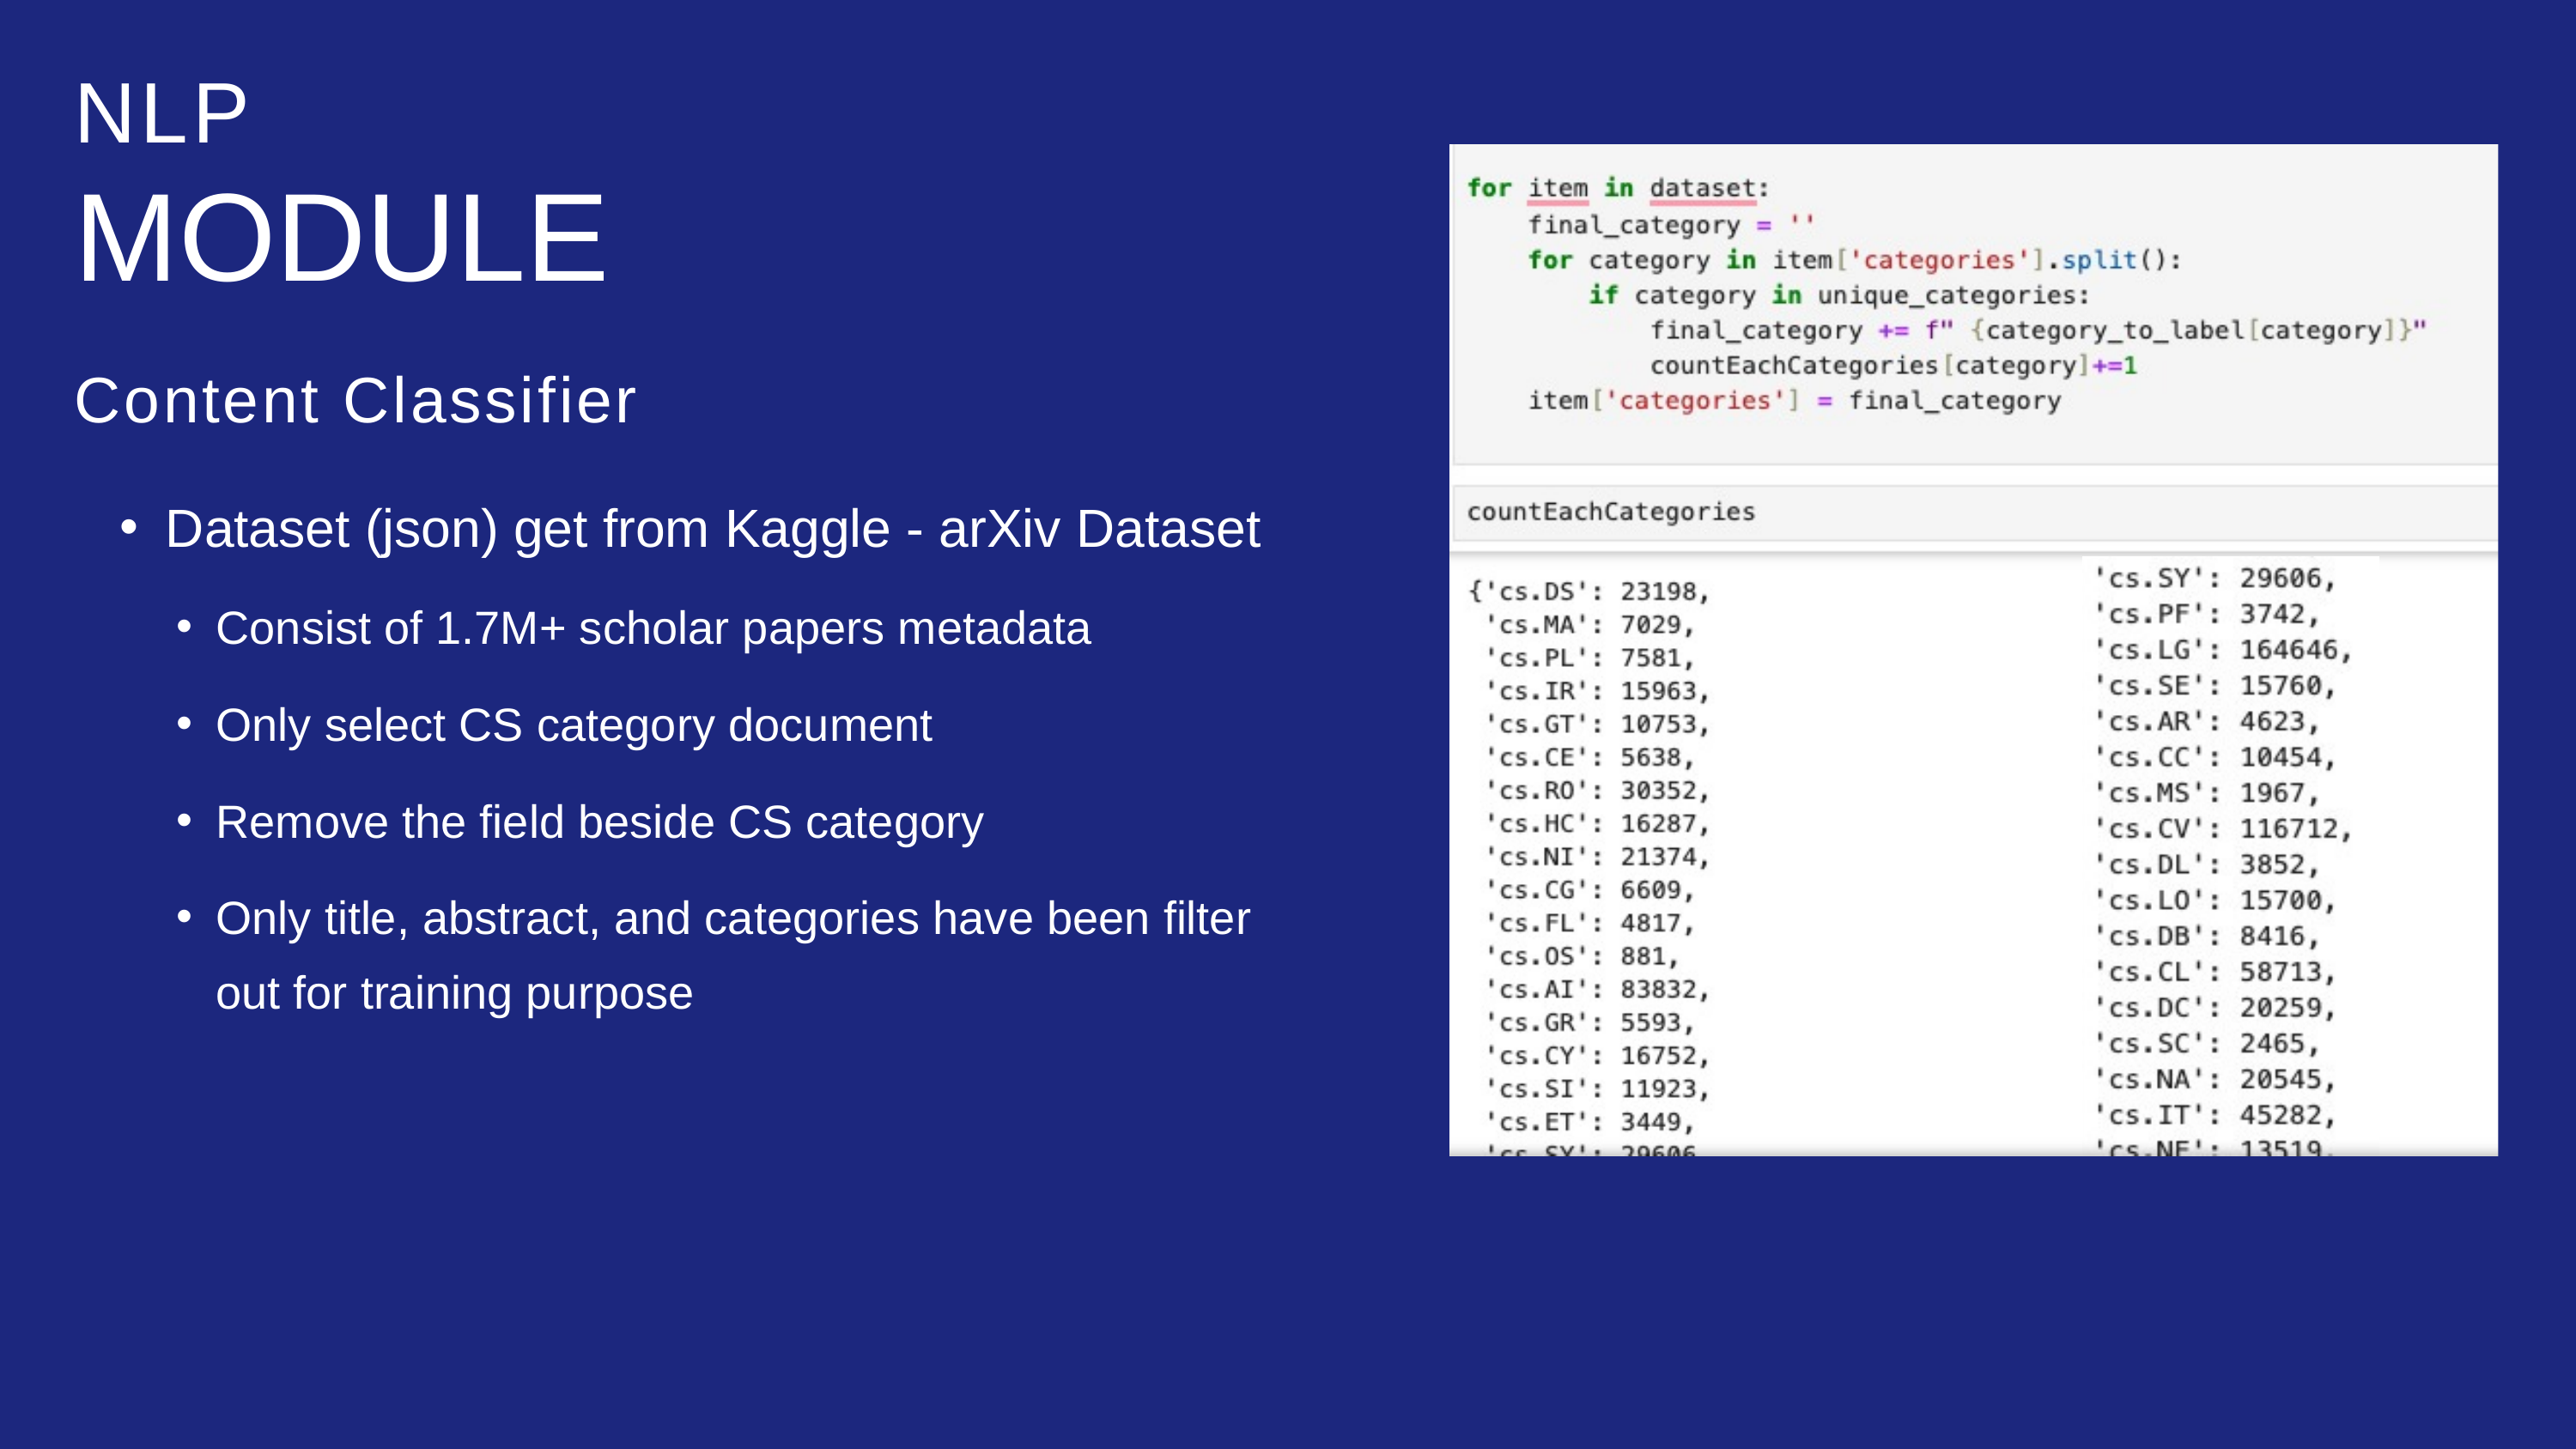

NLP
MODULE

Content Classifier
Dataset (json) get from Kaggle - arXiv Dataset

Consist of 1.7M+ scholar papers metadata
Only select CS category document
Remove the field beside CS category
Only title, abstract, and categories have been filter out for training purpose